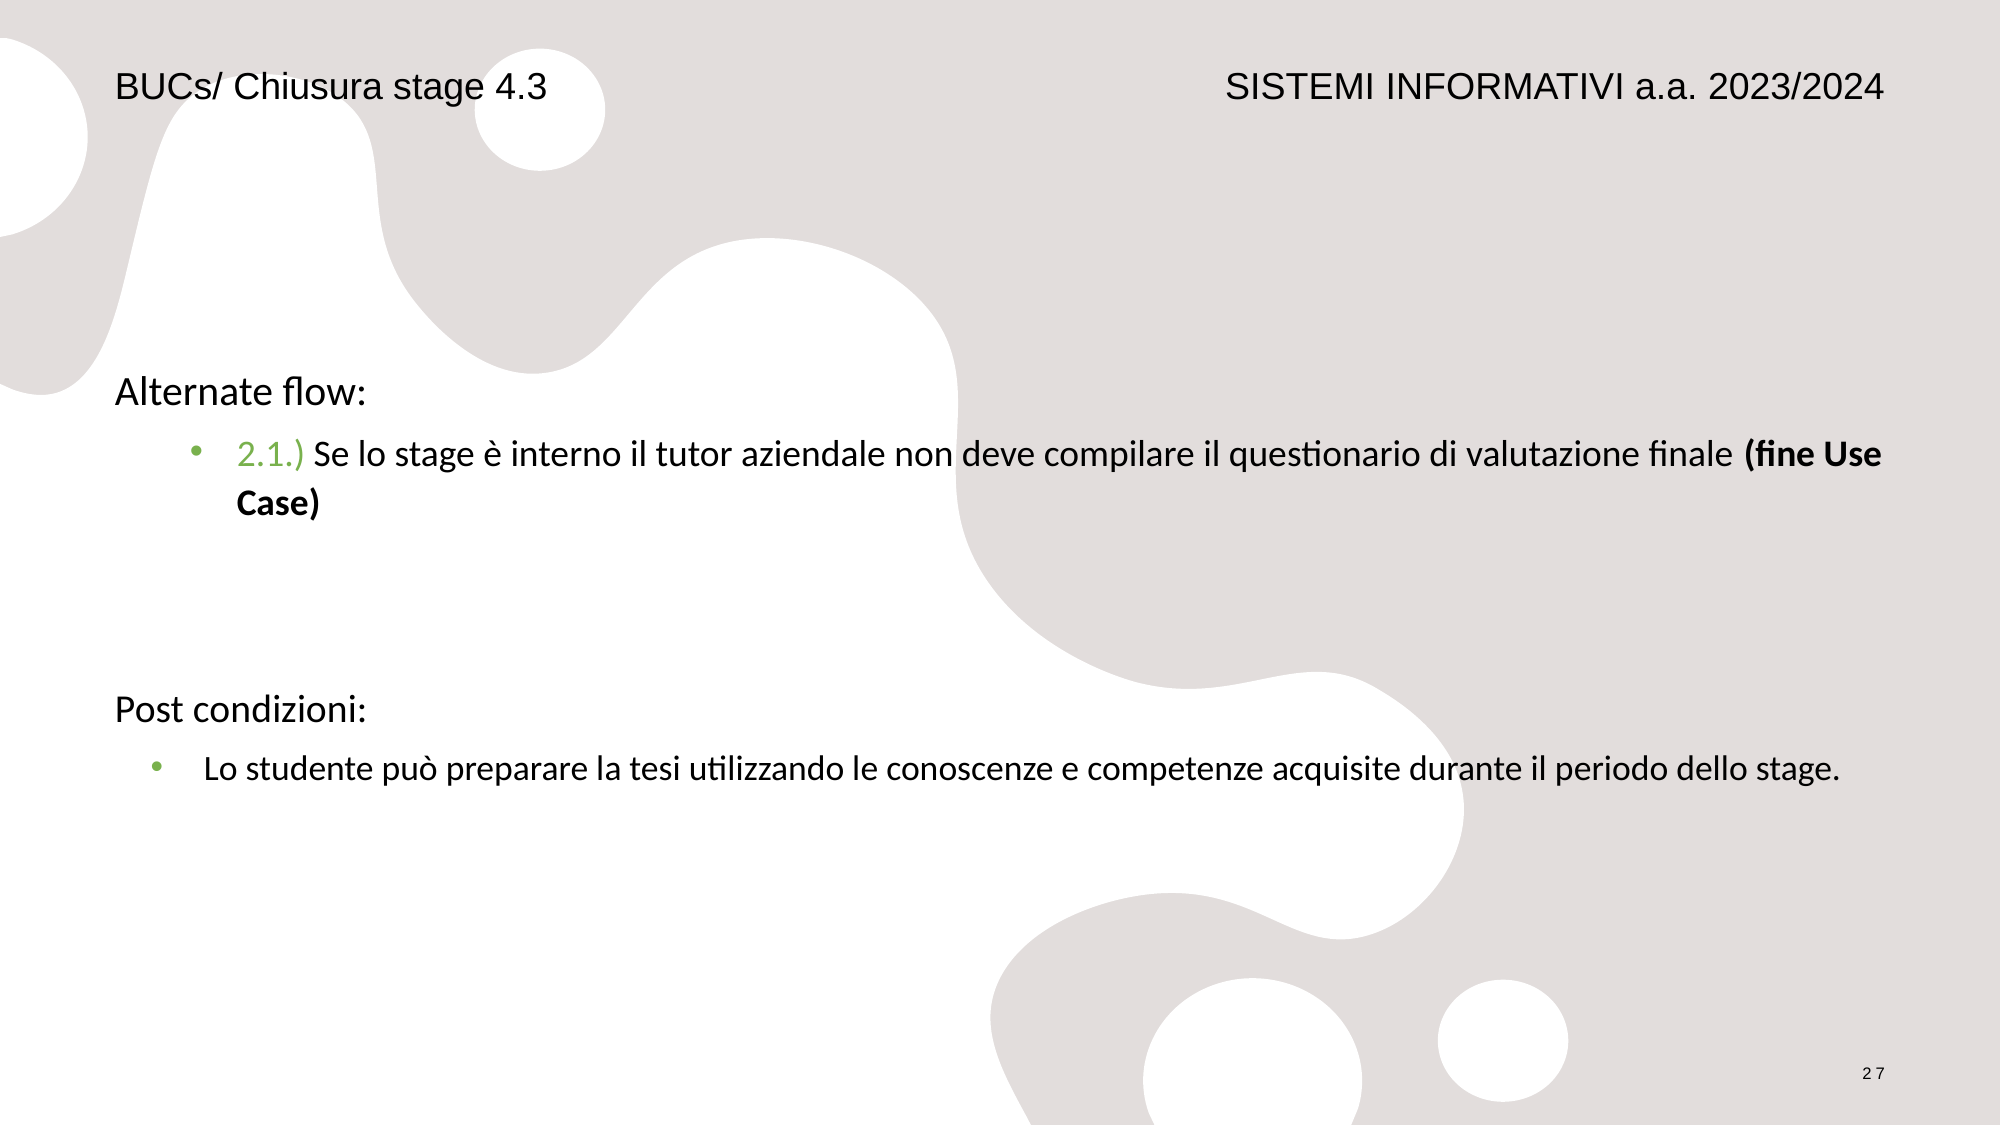

BUCs/ Chiusura stage 4.3
SISTEMI INFORMATIVI a.a. 2023/2024
Alternate flow:
2.1.) Se lo stage è interno il tutor aziendale non deve compilare il questionario di valutazione finale (fine Use Case)
Post condizioni:
Lo studente può preparare la tesi utilizzando le conoscenze e competenze acquisite durante il periodo dello stage.
27